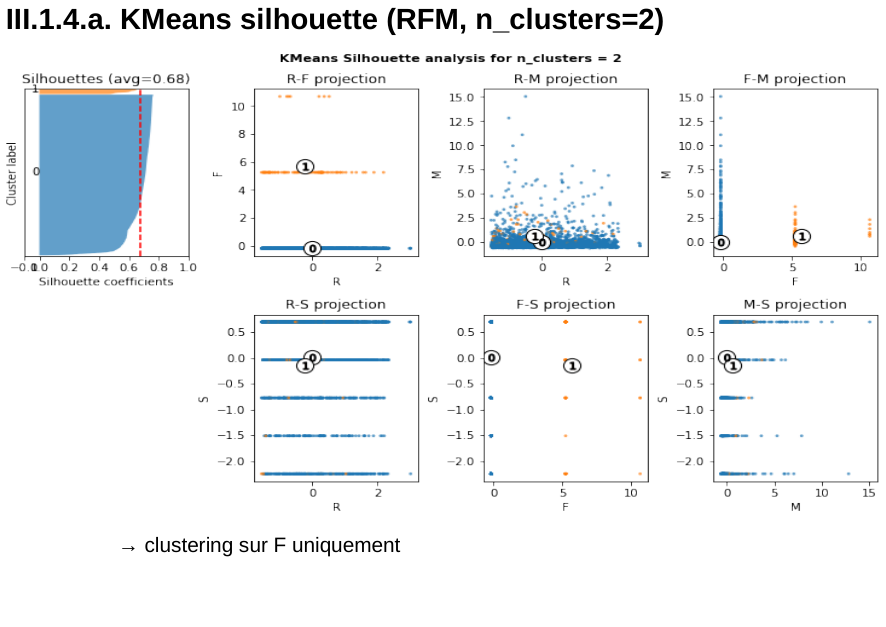

III.1.4.a. KMeans silhouette (RFM, n_clusters=2)

→ clustering sur F uniquement